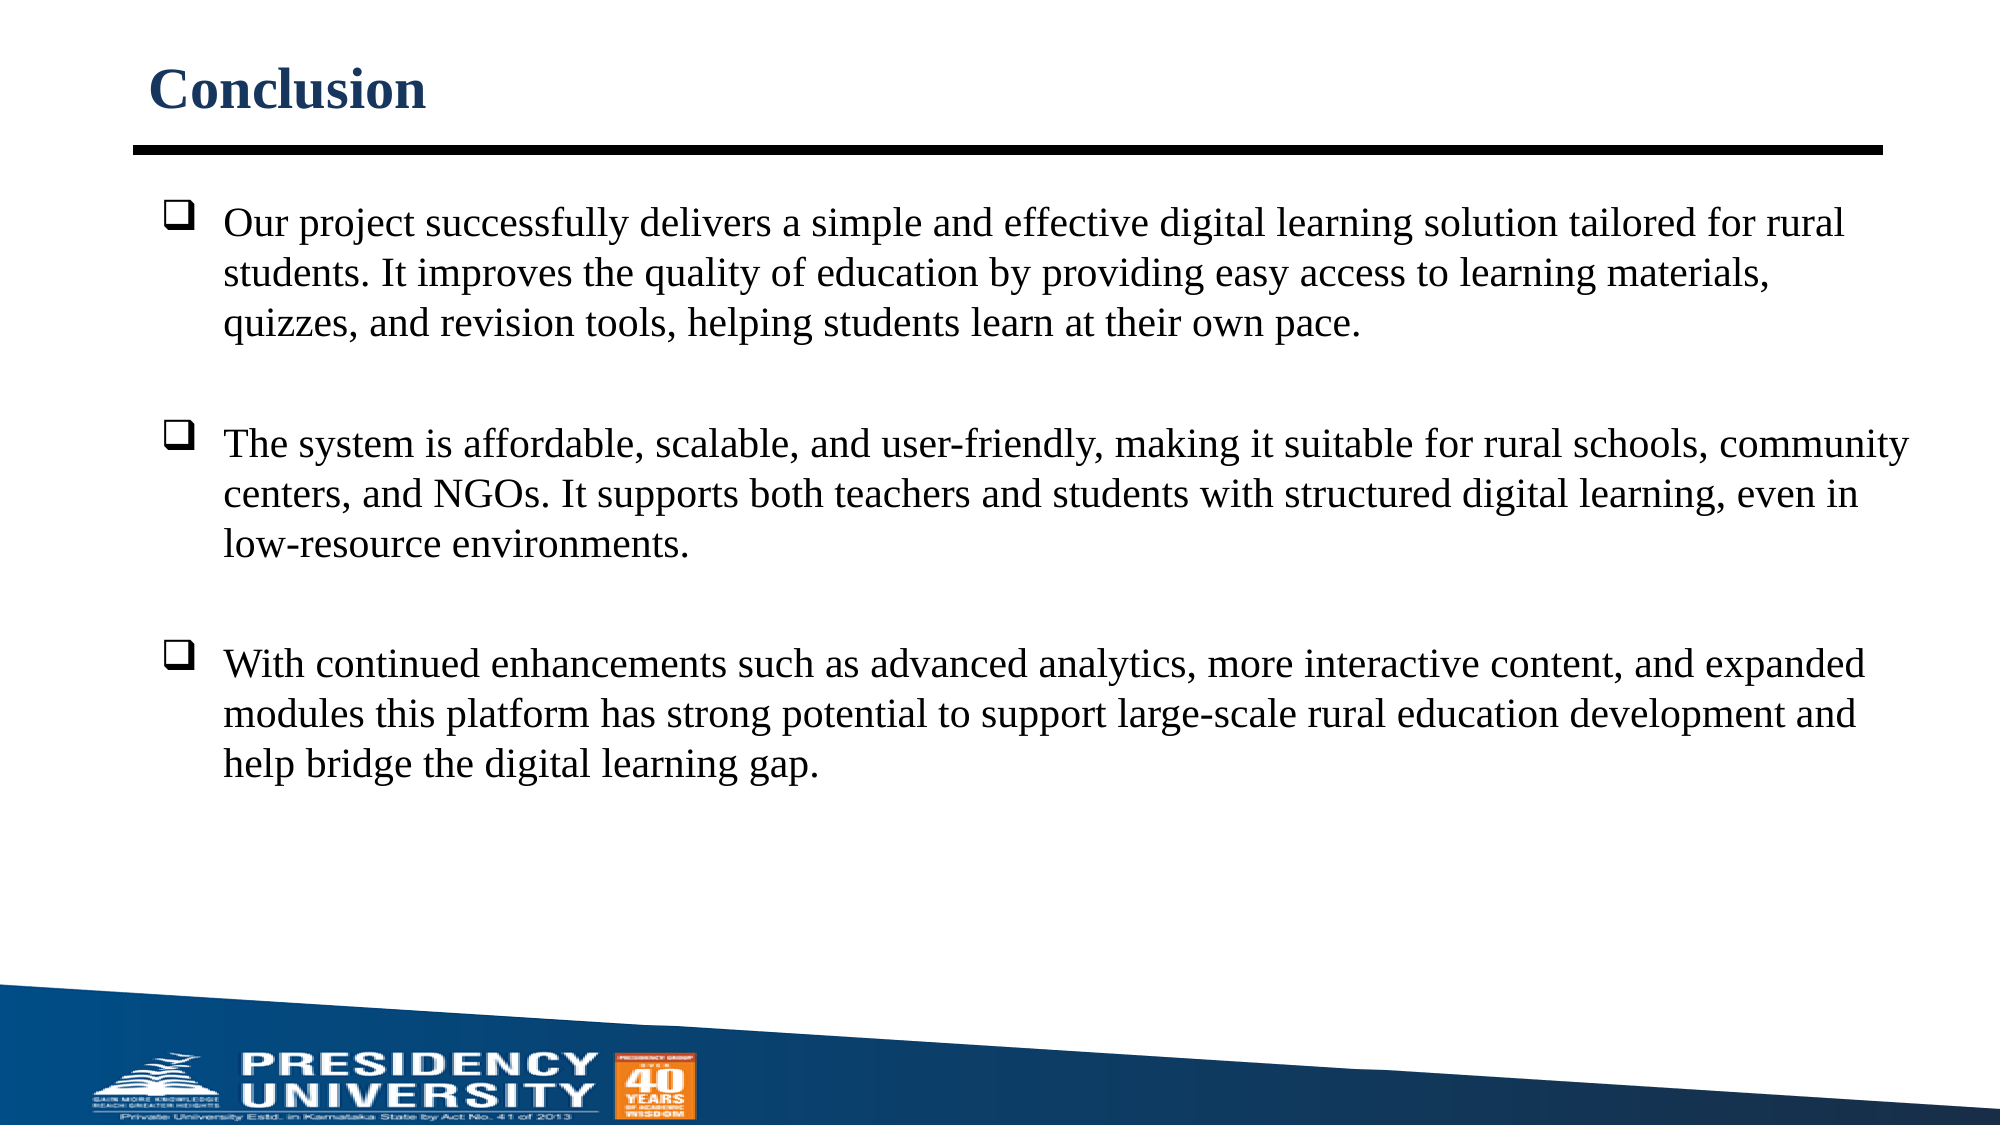

# Conclusion
Our project successfully delivers a simple and effective digital learning solution tailored for rural students. It improves the quality of education by providing easy access to learning materials, quizzes, and revision tools, helping students learn at their own pace.

The system is affordable, scalable, and user-friendly, making it suitable for rural schools, community centers, and NGOs. It supports both teachers and students with structured digital learning, even in low-resource environments.

With continued enhancements such as advanced analytics, more interactive content, and expanded modules this platform has strong potential to support large-scale rural education development and help bridge the digital learning gap.